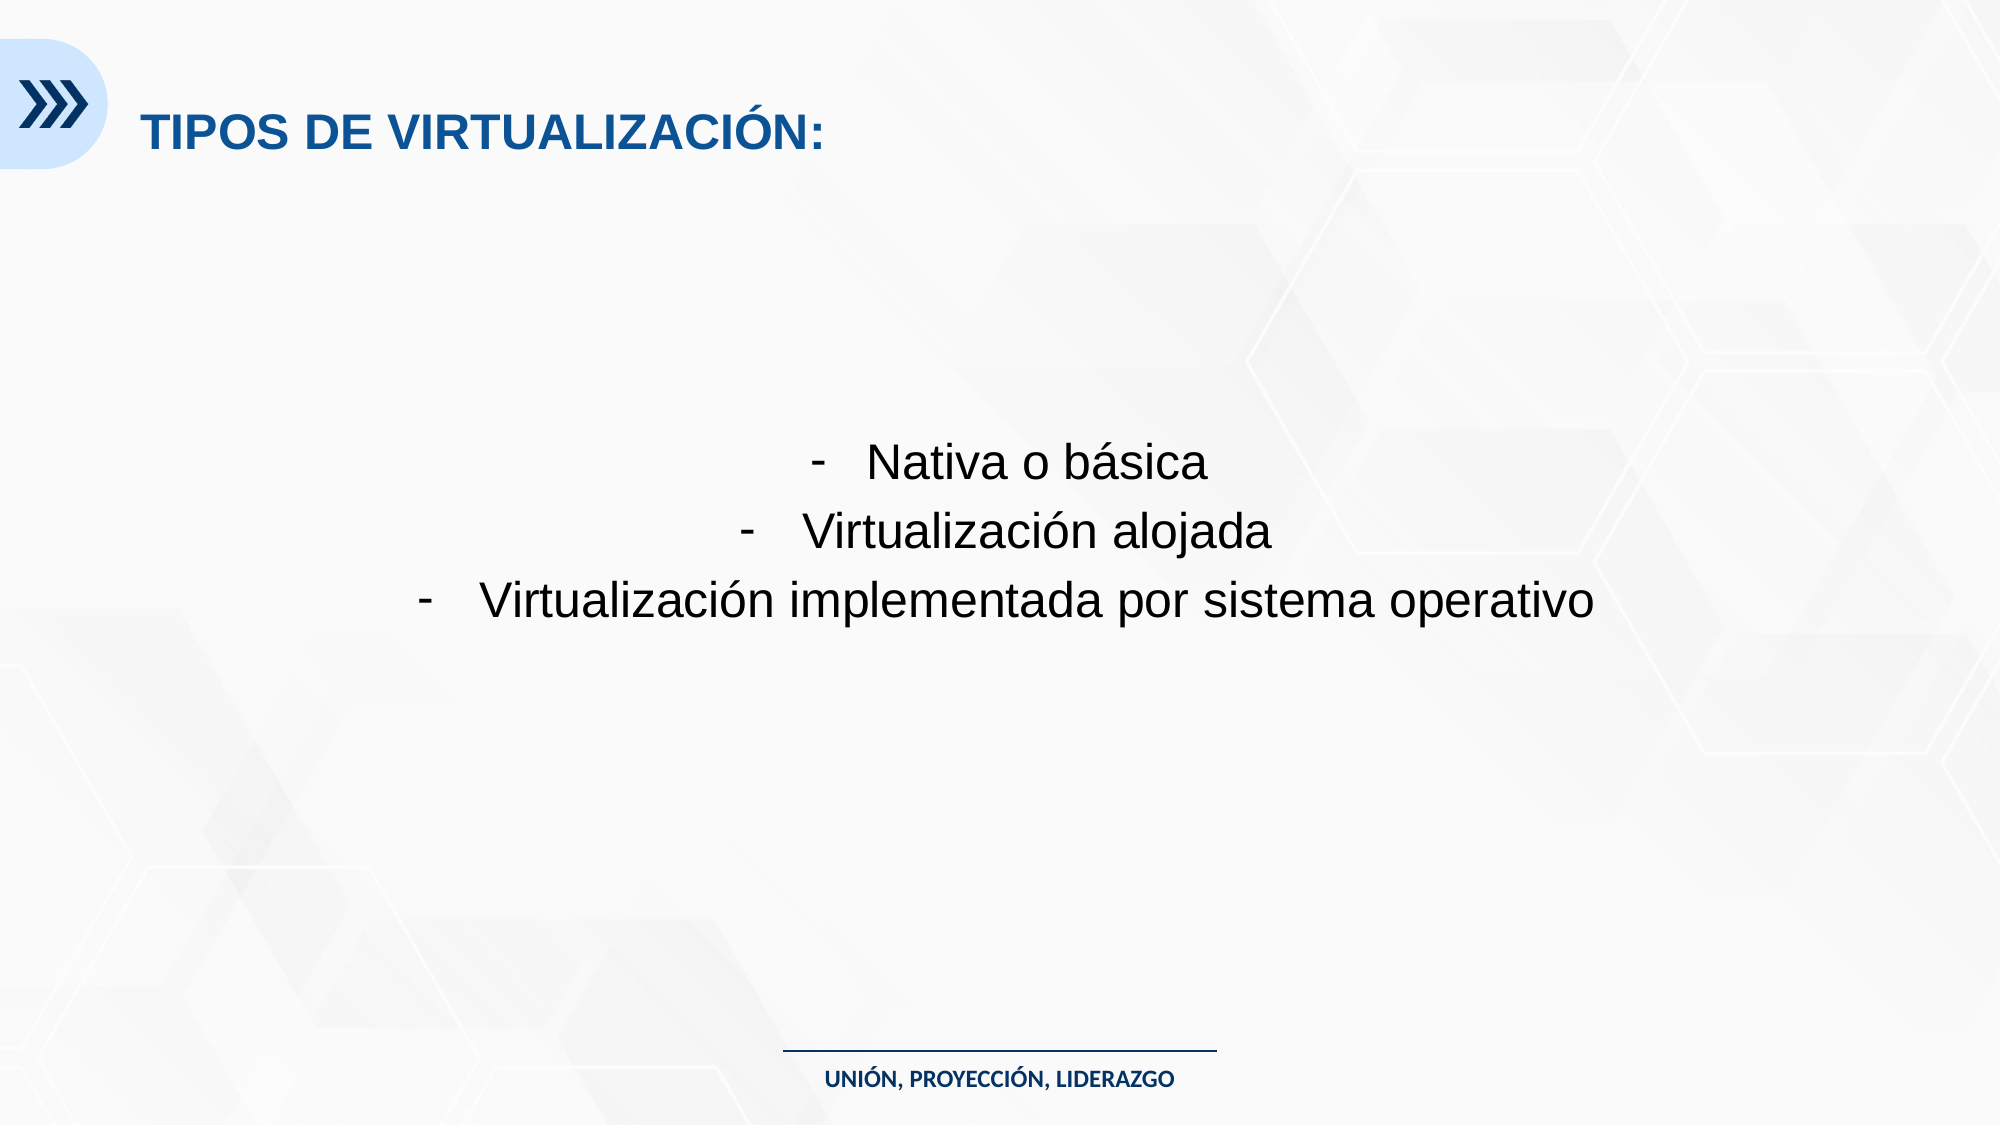

TIPOS DE VIRTUALIZACIÓN:
Nativa o básica
Virtualización alojada
Virtualización implementada por sistema operativo